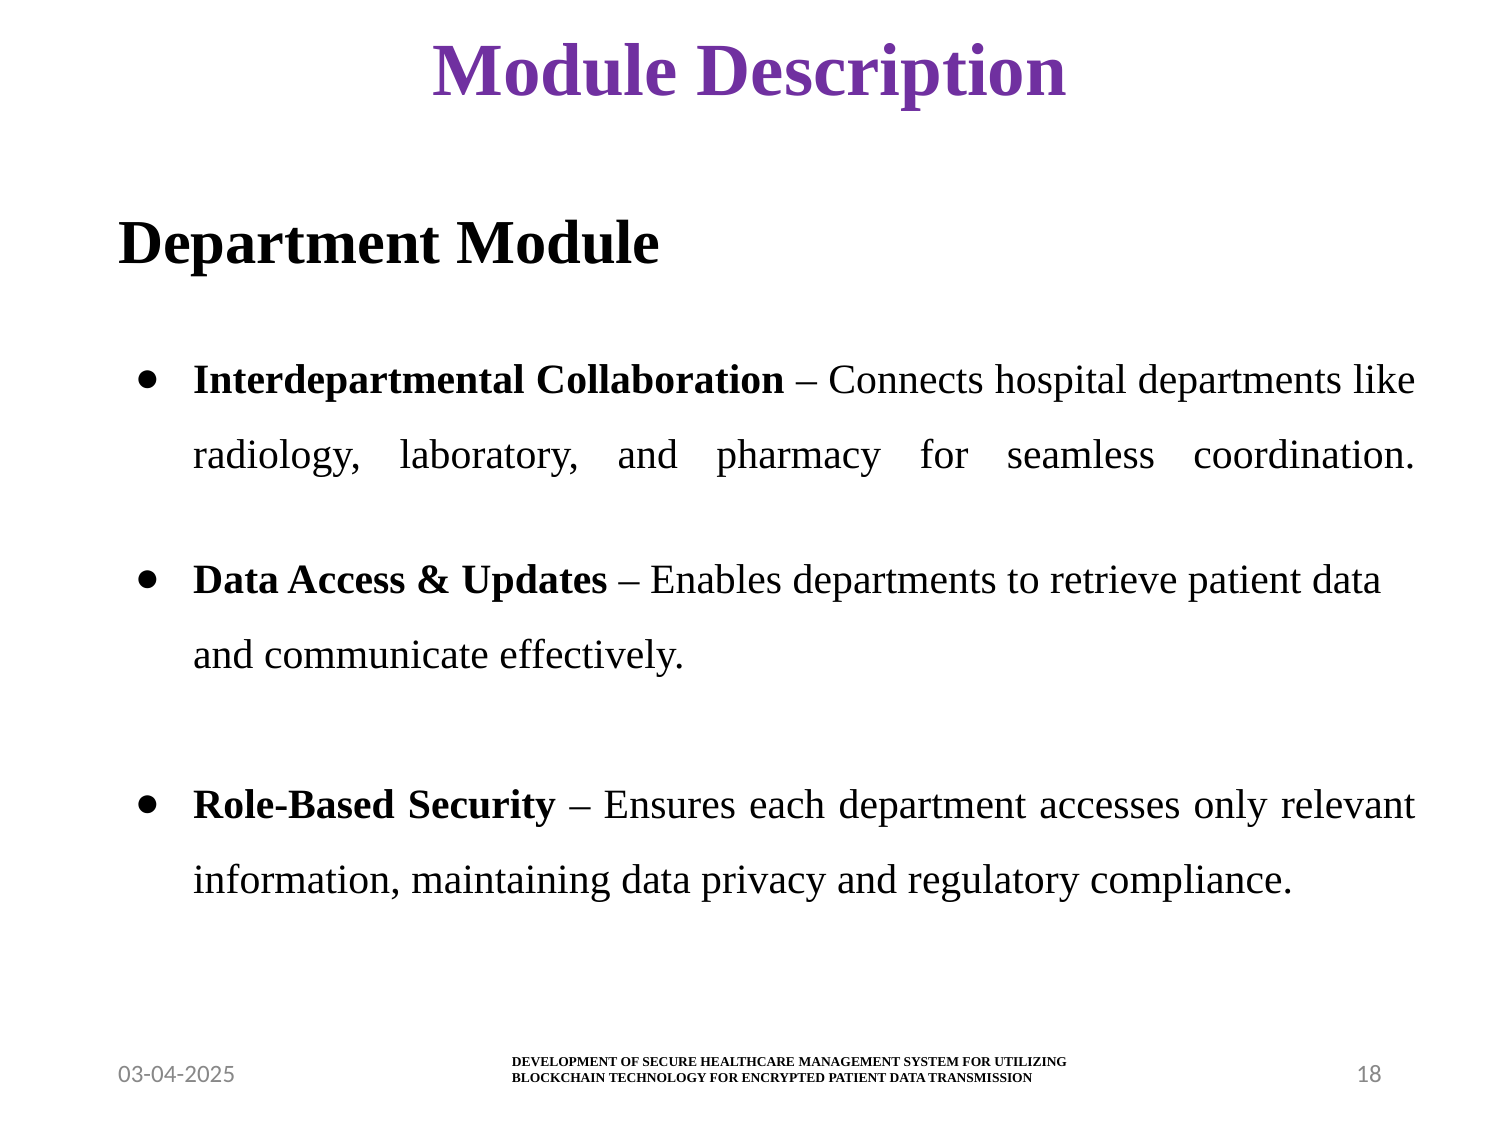

# Module Description
Department Module
Interdepartmental Collaboration – Connects hospital departments like radiology, laboratory, and pharmacy for seamless coordination.
Data Access & Updates – Enables departments to retrieve patient data and communicate effectively.
Role-Based Security – Ensures each department accesses only relevant information, maintaining data privacy and regulatory compliance.

DEVELOPMENT OF SECURE HEALTHCARE MANAGEMENT SYSTEM FOR UTILIZING BLOCKCHAIN TECHNOLOGY FOR ENCRYPTED PATIENT DATA TRANSMISSION

03-04-2025
18